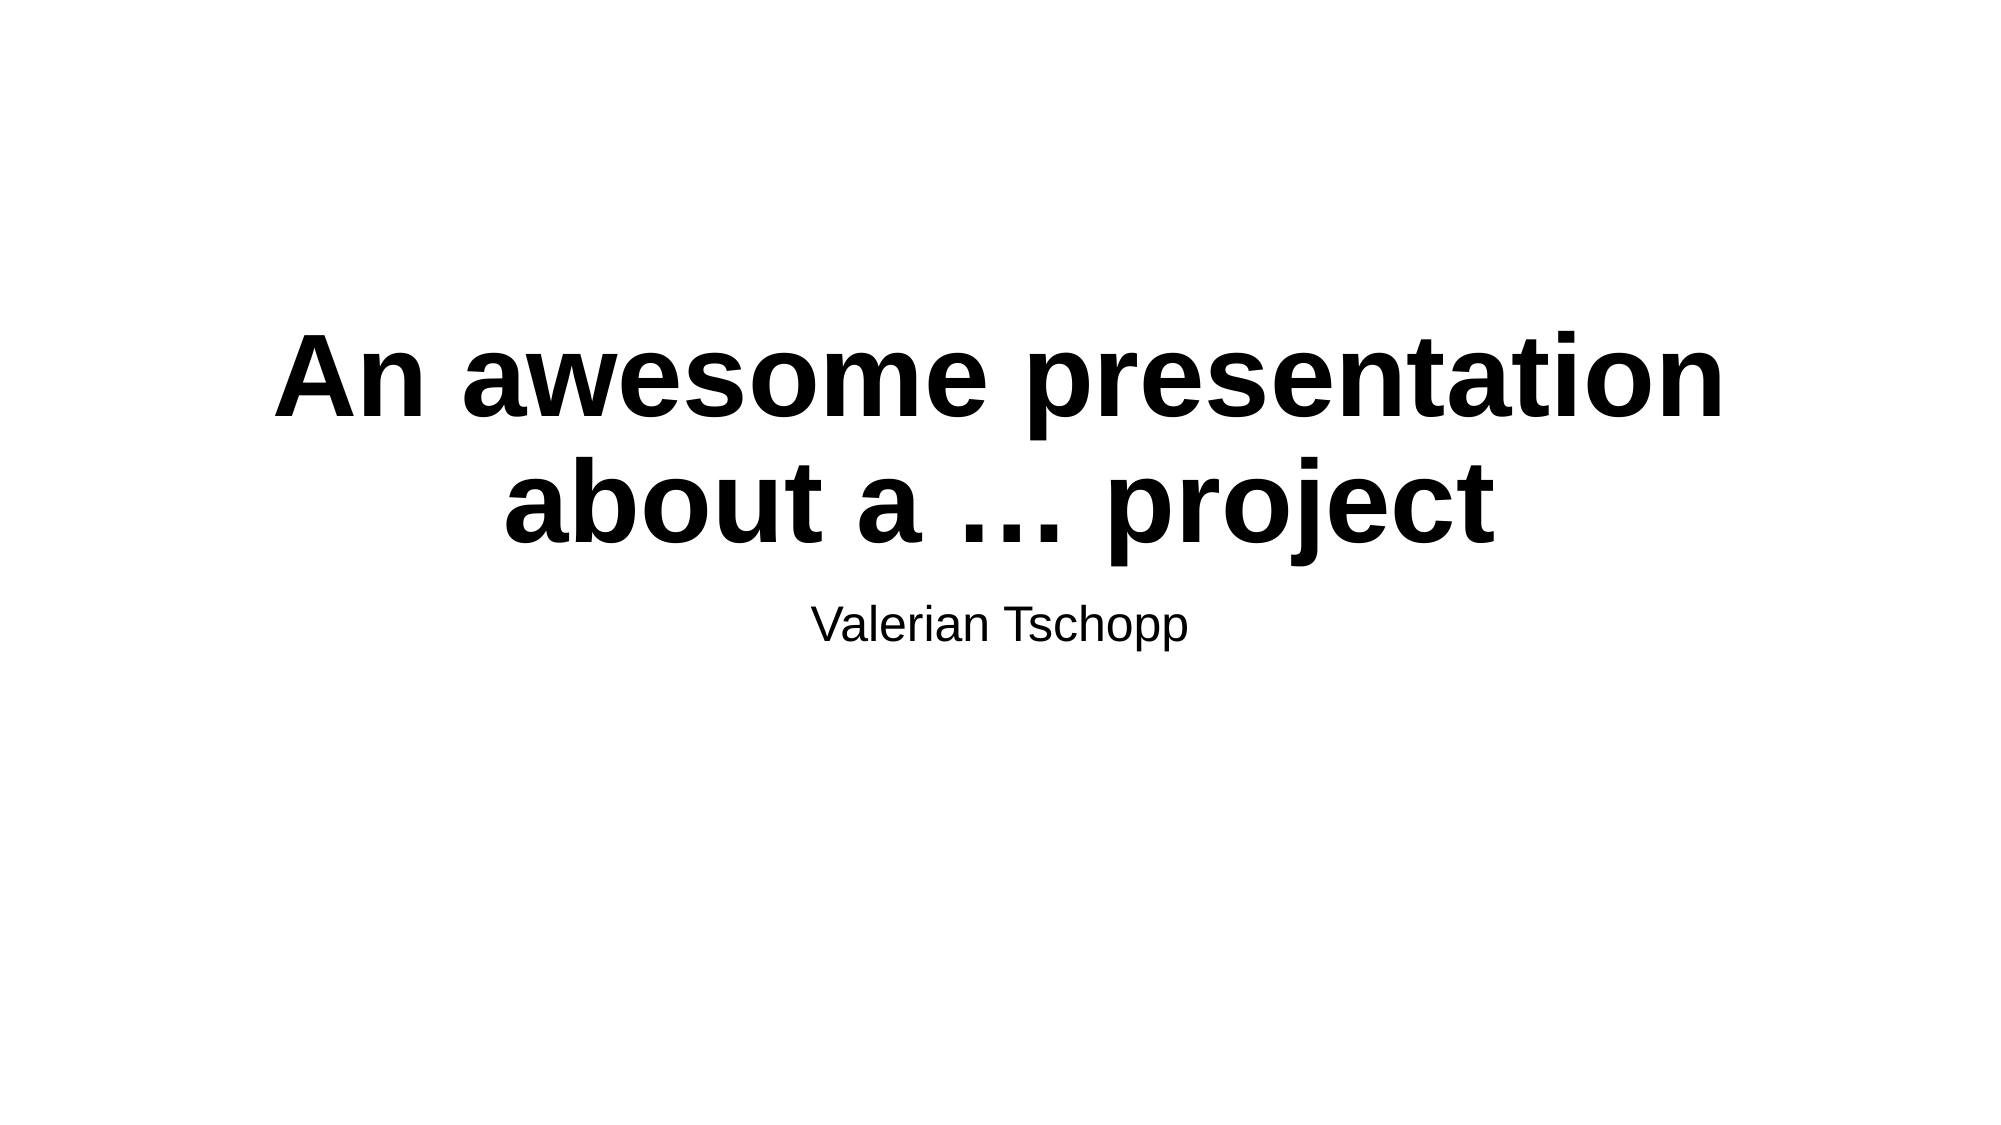

# An awesome presentation about a … project
Valerian Tschopp